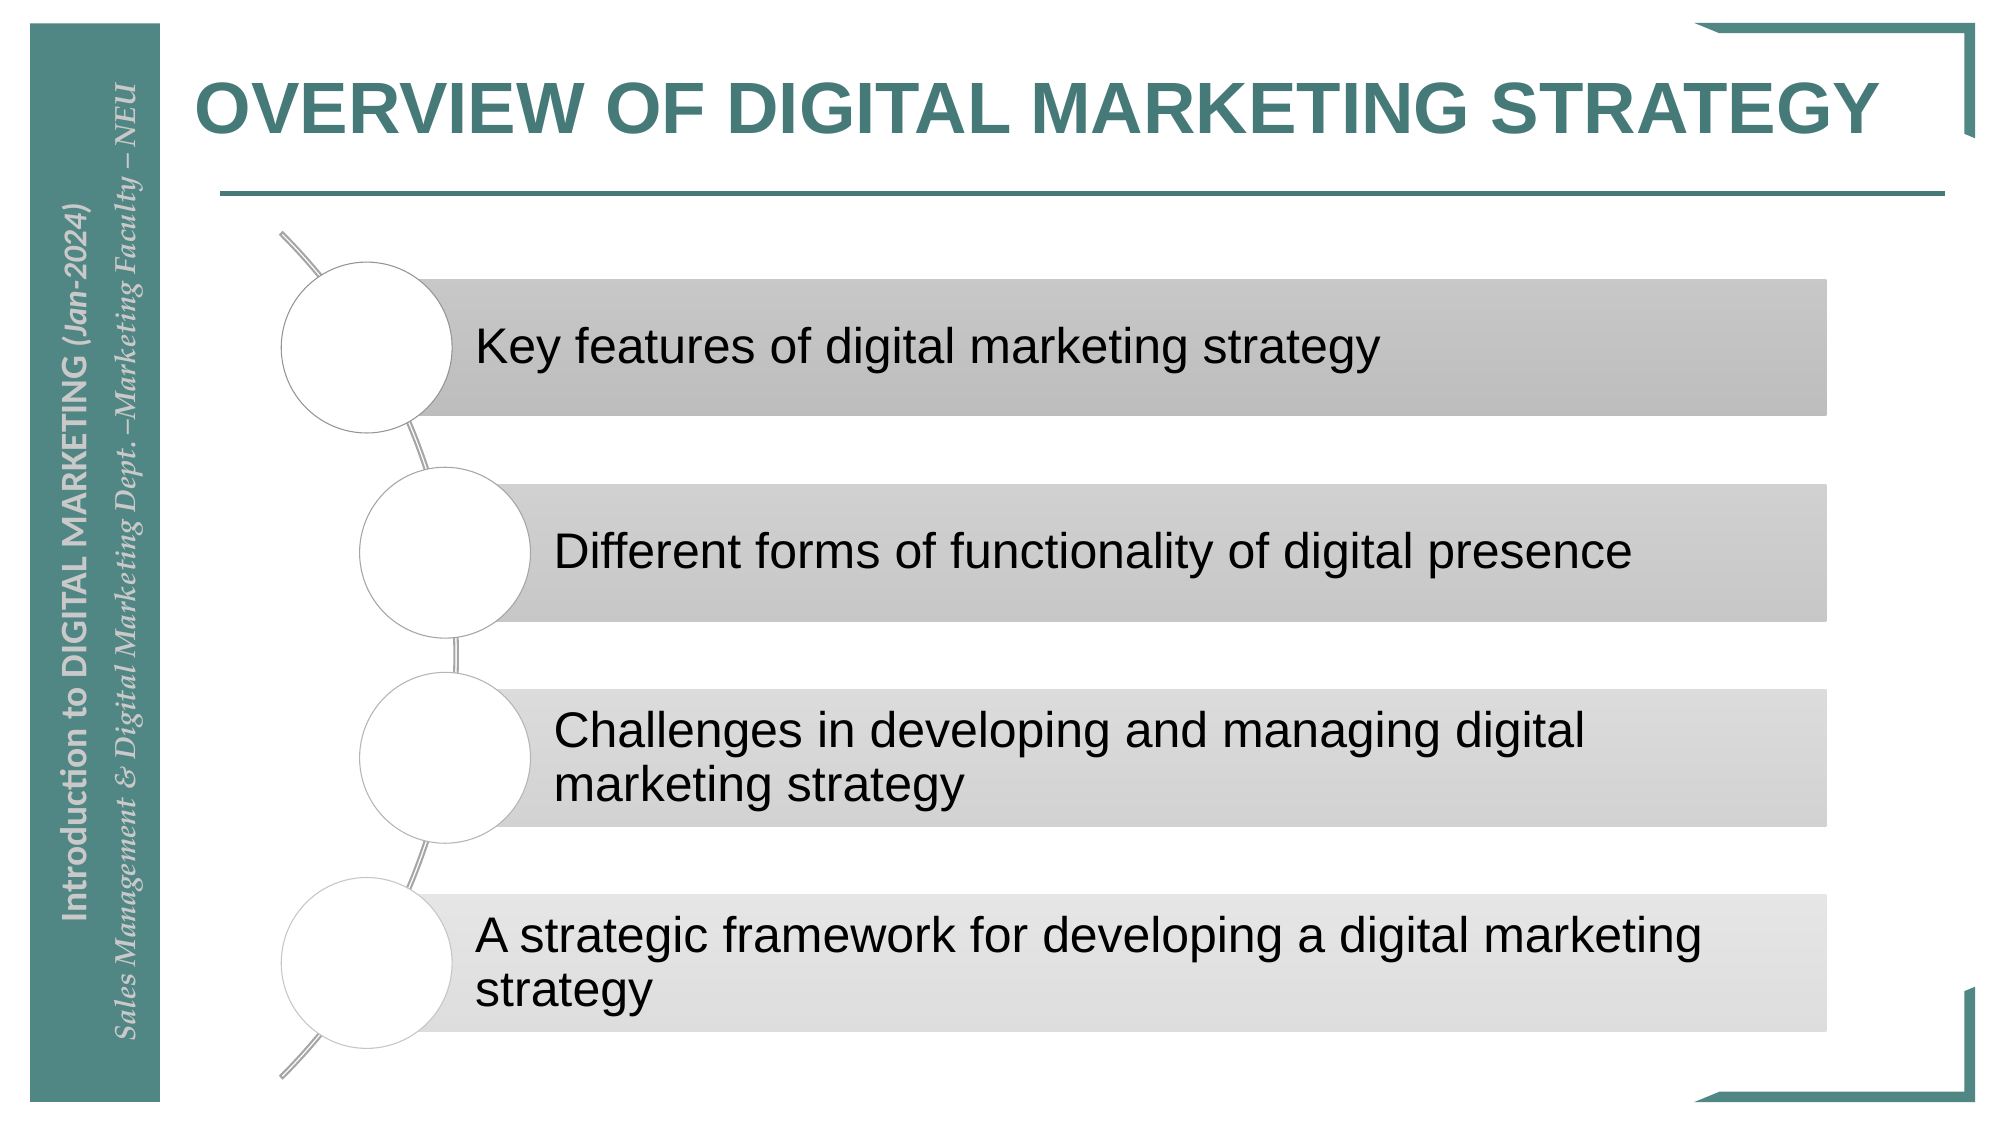

# OVERVIEW OF DIGITAL MARKETING STRATEGY
Key features of digital marketing strategy
Different forms of functionality of digital presence
Challenges in developing and managing digital marketing strategy
A strategic framework for developing a digital marketing strategy